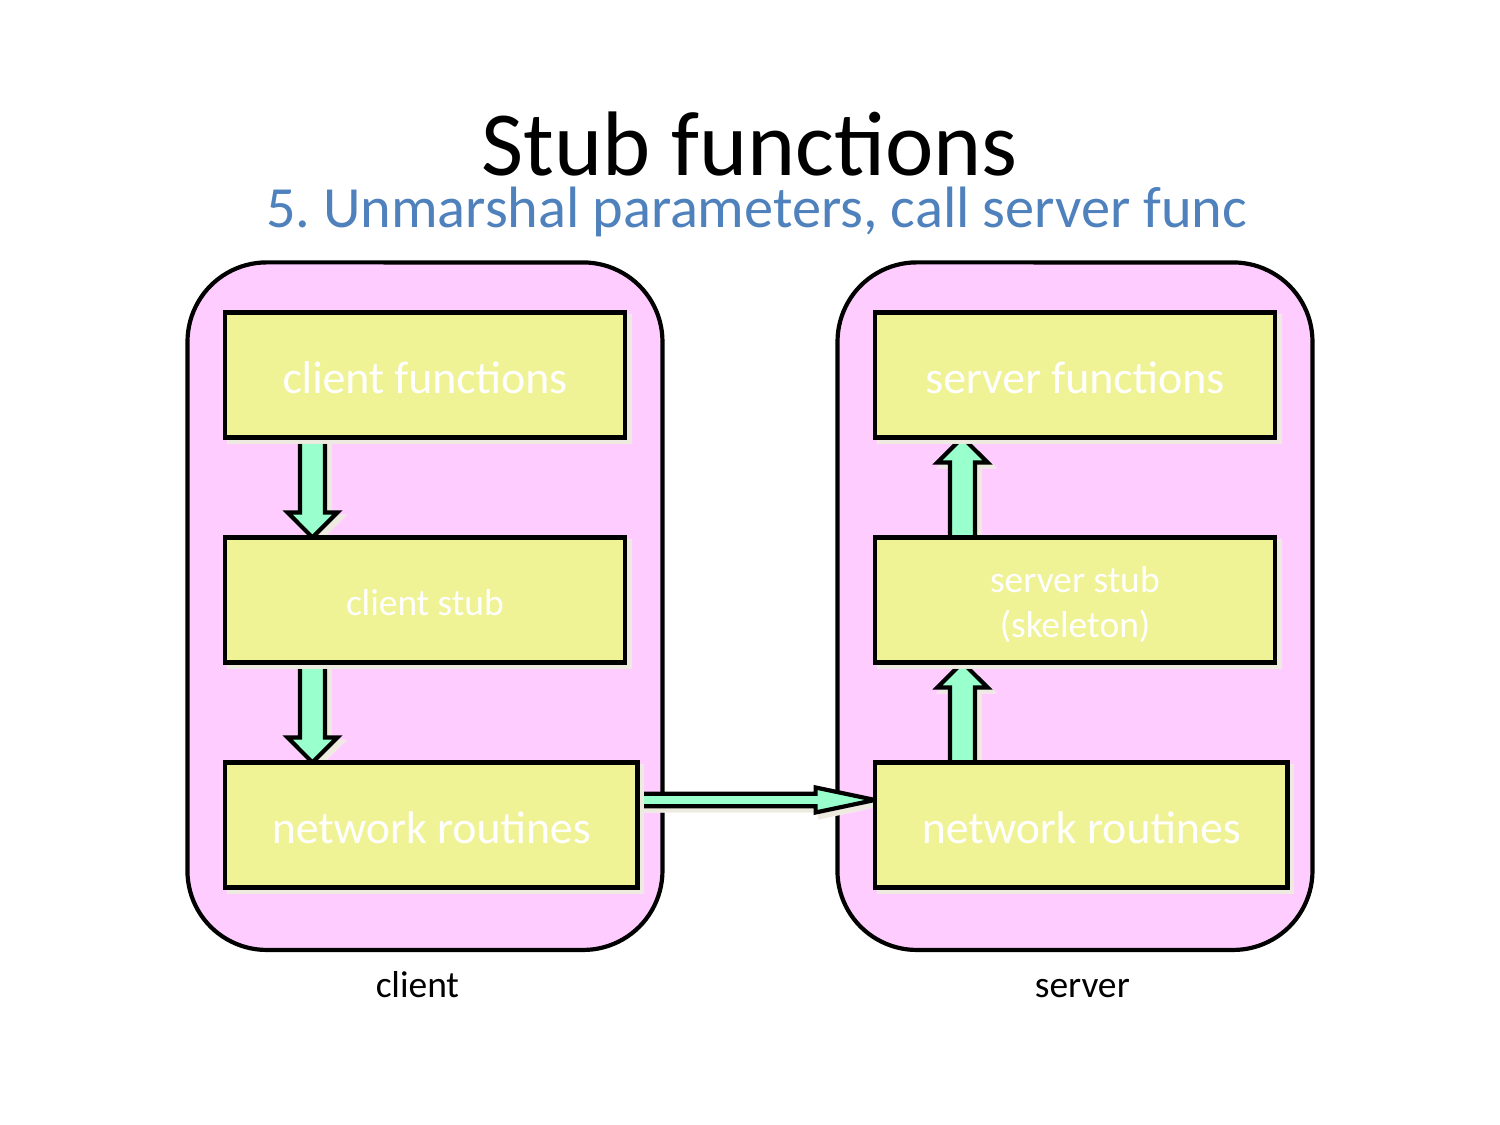

# Stub functions
5. Unmarshal parameters, call server func

client
server
client functions
server functions

client stub
server stub
(skeleton)

network routines
network routines